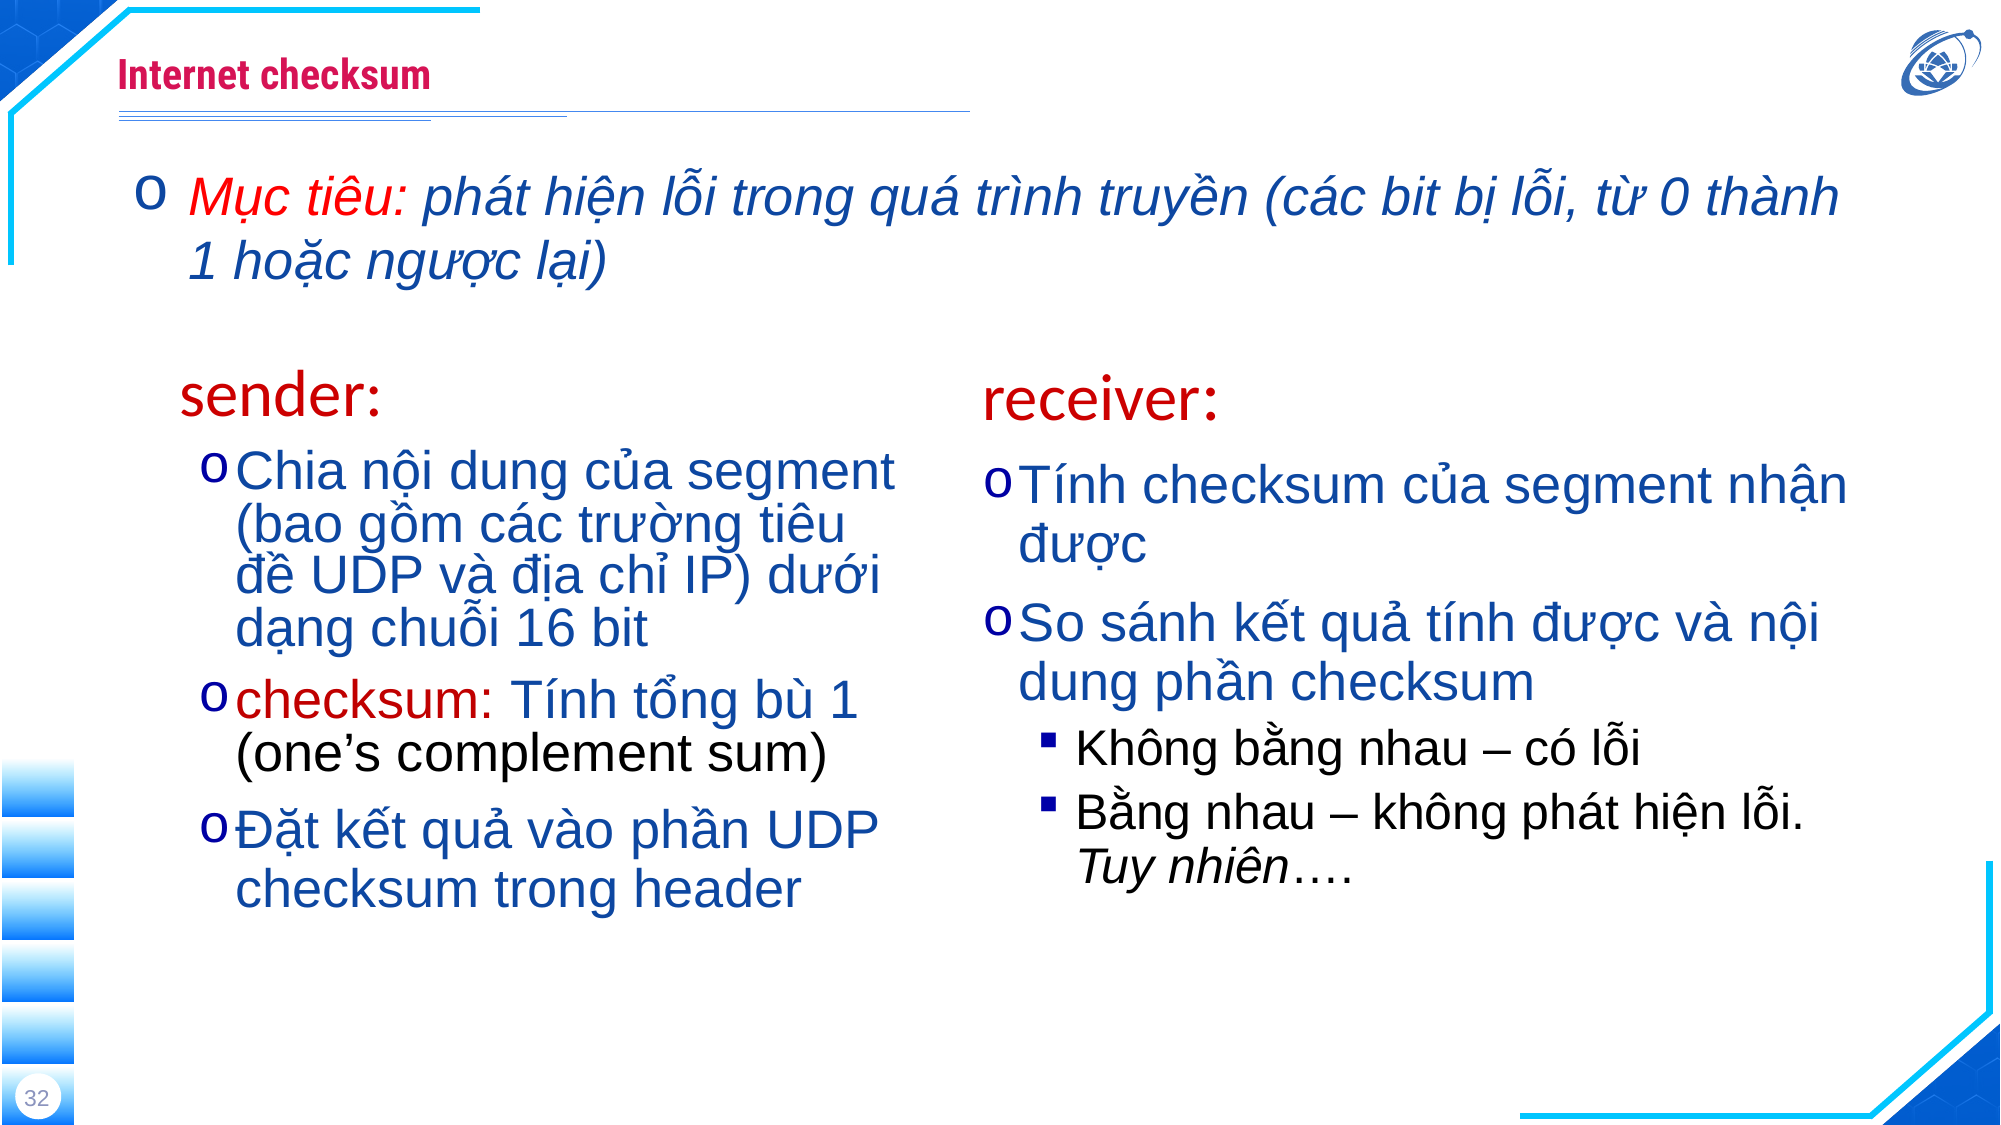

# Internet checksum
Mục tiêu: phát hiện lỗi trong quá trình truyền (các bit bị lỗi, từ 0 thành 1 hoặc ngược lại)

receiver:
Tính checksum của segment nhận được
So sánh kết quả tính được và nội dung phần checksum
Không bằng nhau – có lỗi
Bằng nhau – không phát hiện lỗi. Tuy nhiên….

sender:
Chia nội dung của segment (bao gồm các trường tiêu đề UDP và địa chỉ IP) dưới dạng chuỗi 16 bit
checksum: Tính tổng bù 1 (one’s complement sum)
Đặt kết quả vào phần UDP checksum trong header

32